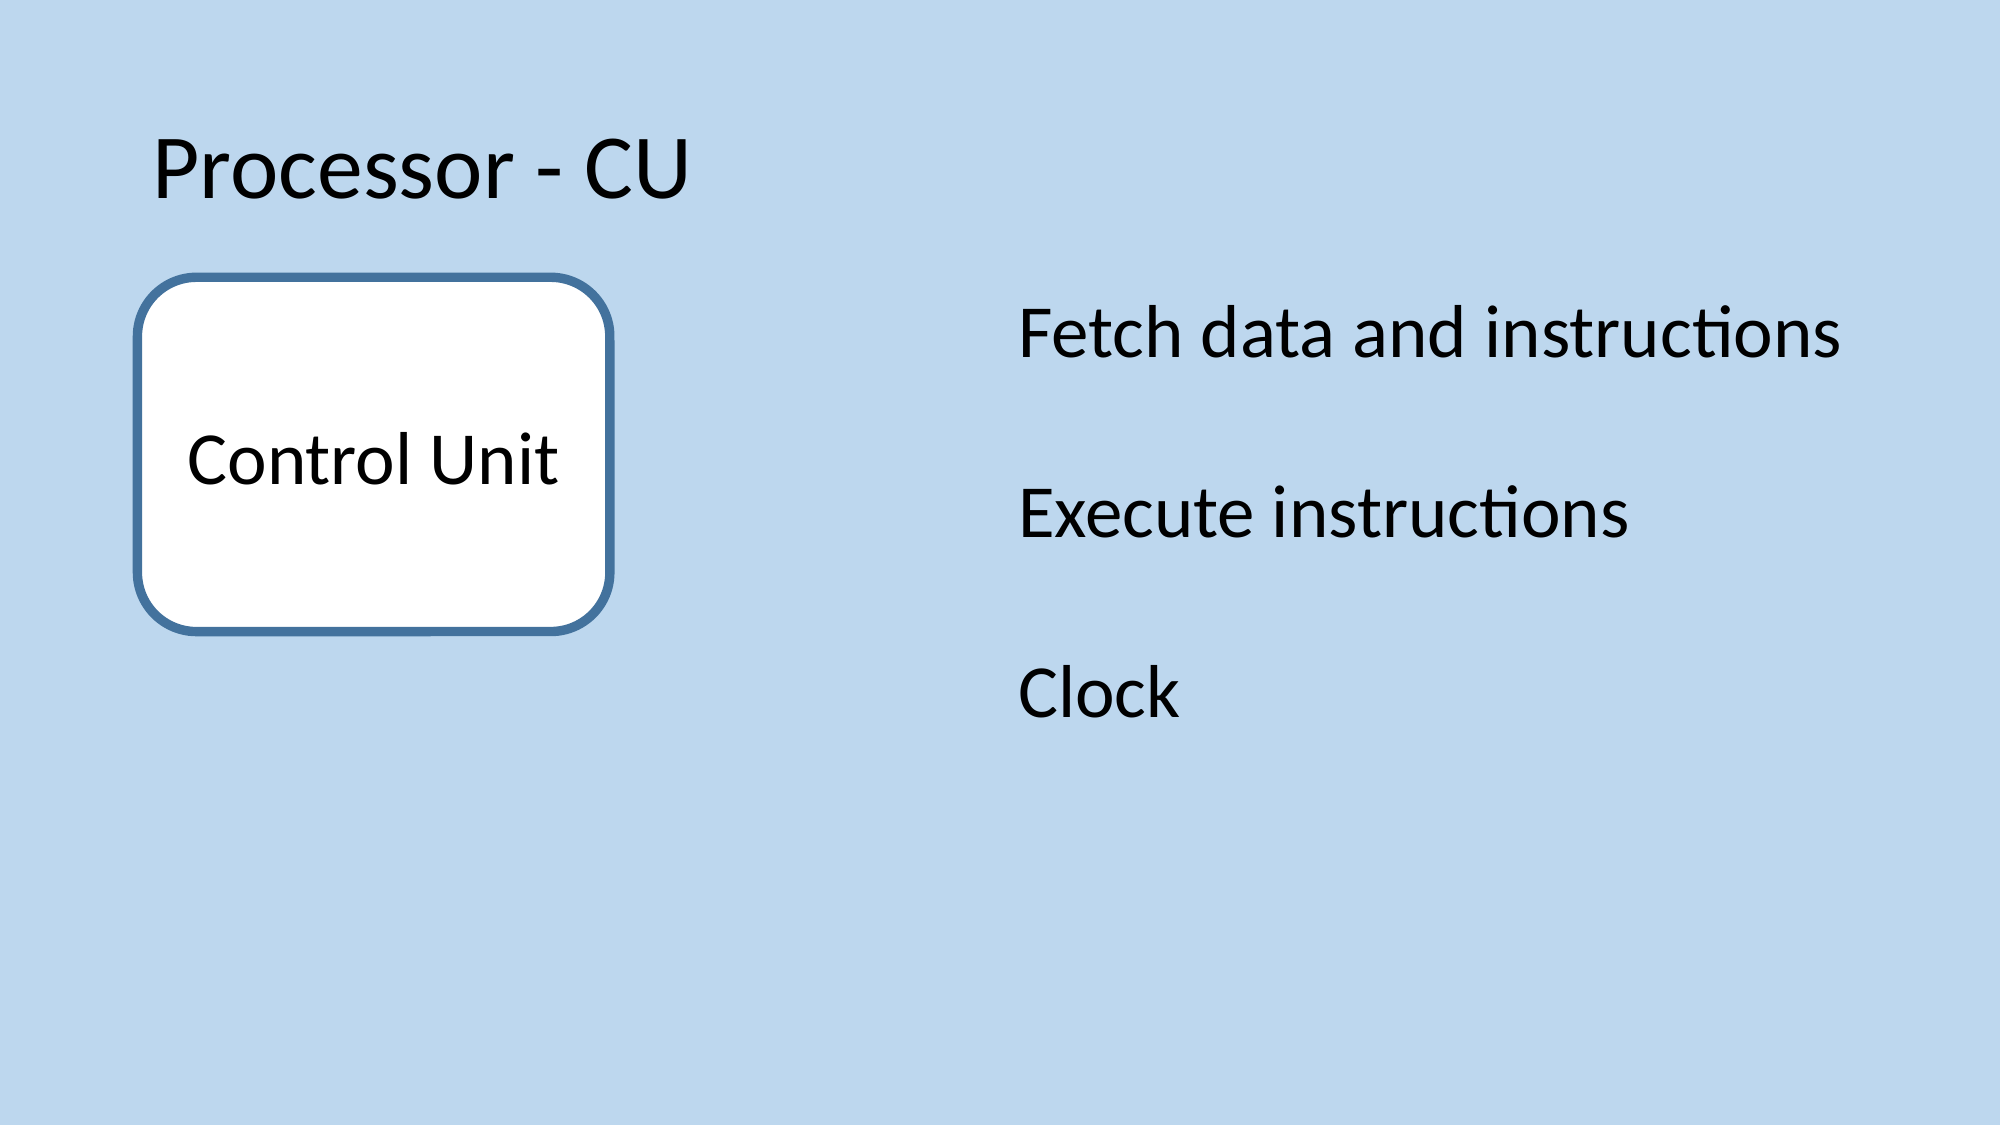

# Processor - CU
Fetch data and instructions

Execute instructions

Clock
Control Unit